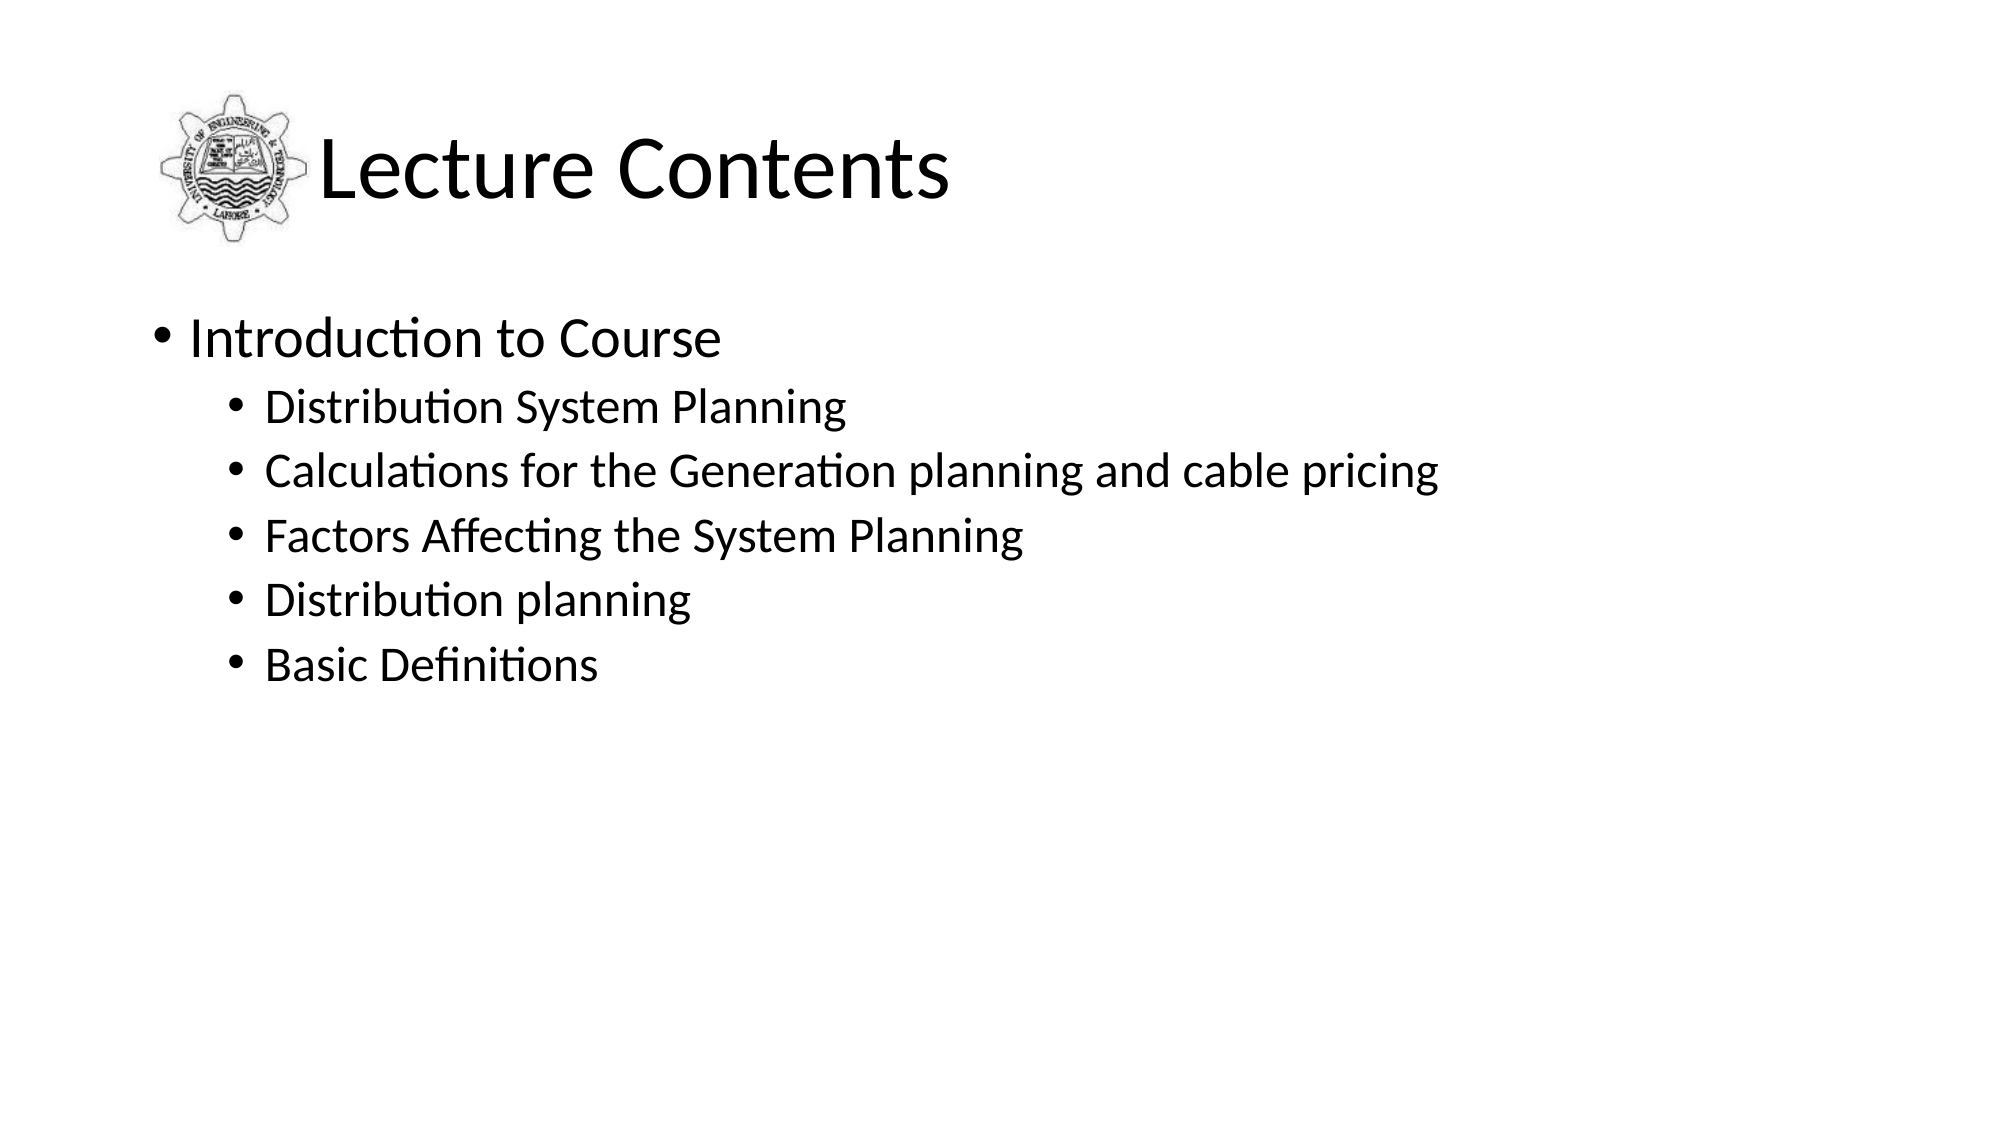

# Lecture Contents
Introduction to Course
Distribution System Planning
Calculations for the Generation planning and cable pricing
Factors Affecting the System Planning
Distribution planning
Basic Definitions